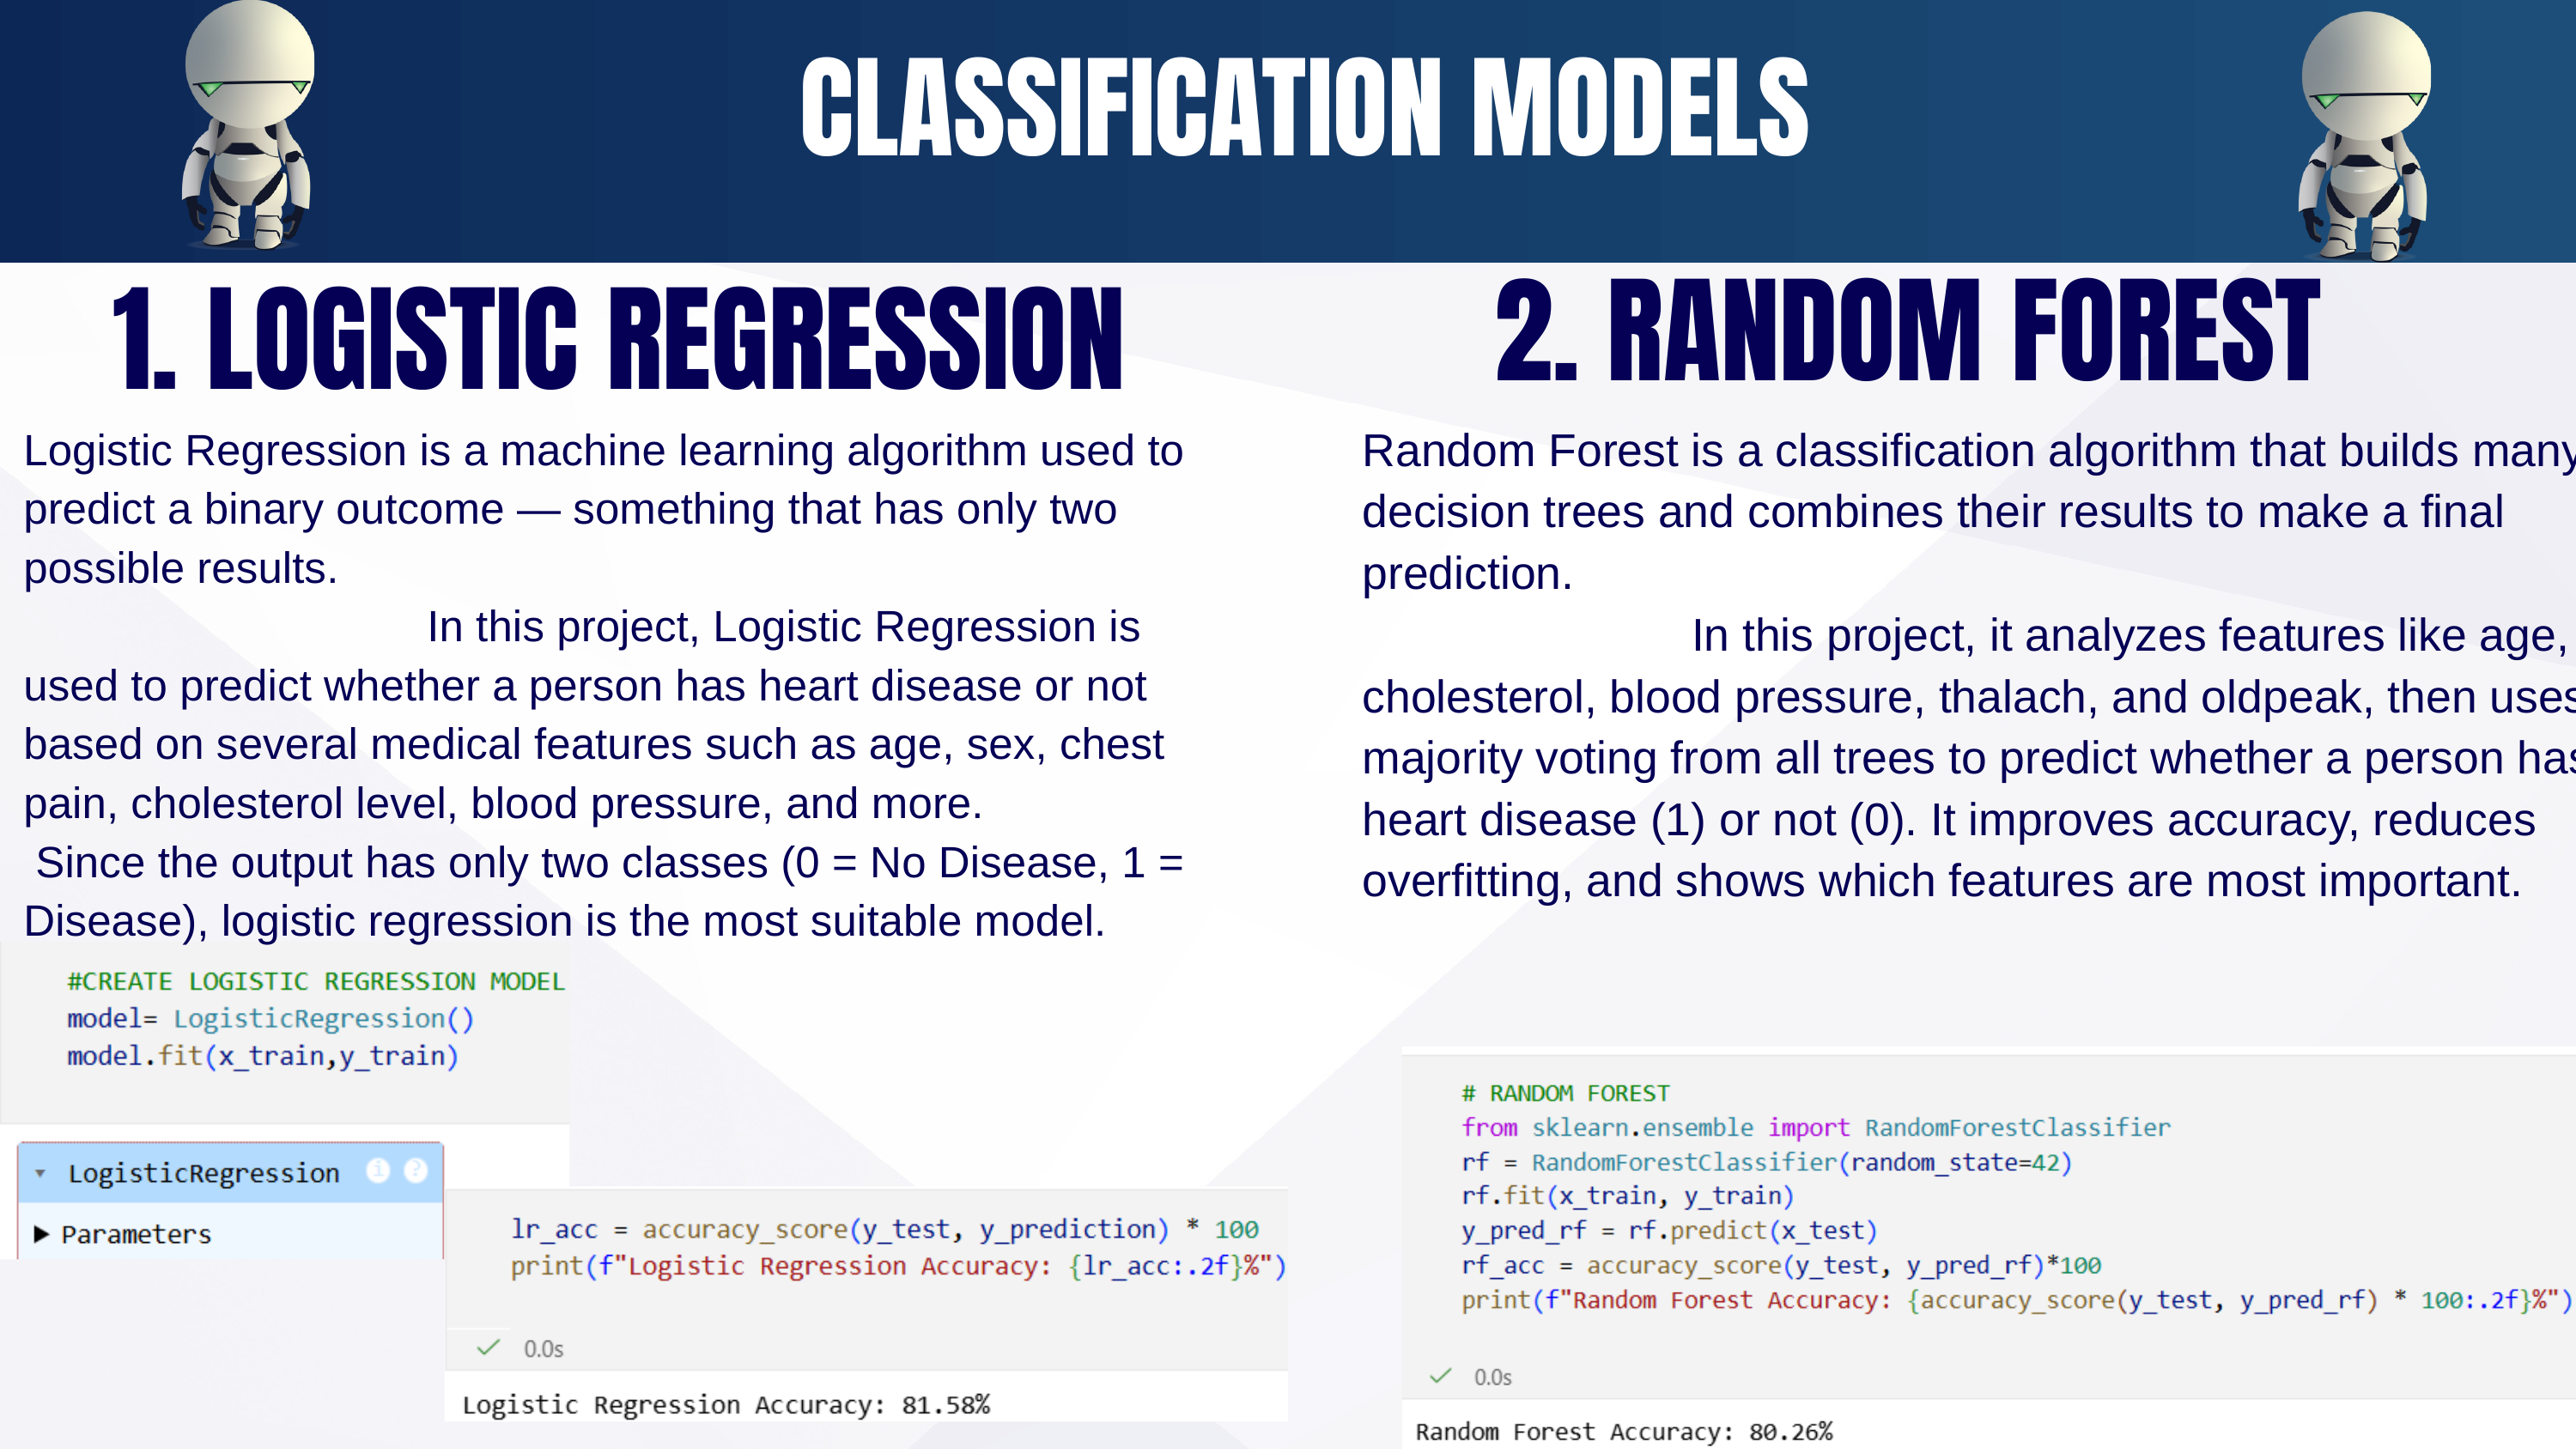

CLASSIFICATION MODELS

 2. RANDOM FOREST
1. LOGISTIC REGRESSION
Random Forest is a classification algorithm that builds many decision trees and combines their results to make a final prediction.
                          In this project, it analyzes features like age, cholesterol, blood pressure, thalach, and oldpeak, then uses majority voting from all trees to predict whether a person has heart disease (1) or not (0). It improves accuracy, reduces overfitting, and shows which features are most important.

Logistic Regression is a machine learning algorithm used to predict a binary outcome — something that has only two possible results.
                                 In this project, Logistic Regression is used to predict whether a person has heart disease or not based on several medical features such as age, sex, chest pain, cholesterol level, blood pressure, and more.
 Since the output has only two classes (0 = No Disease, 1 = Disease), logistic regression is the most suitable model.